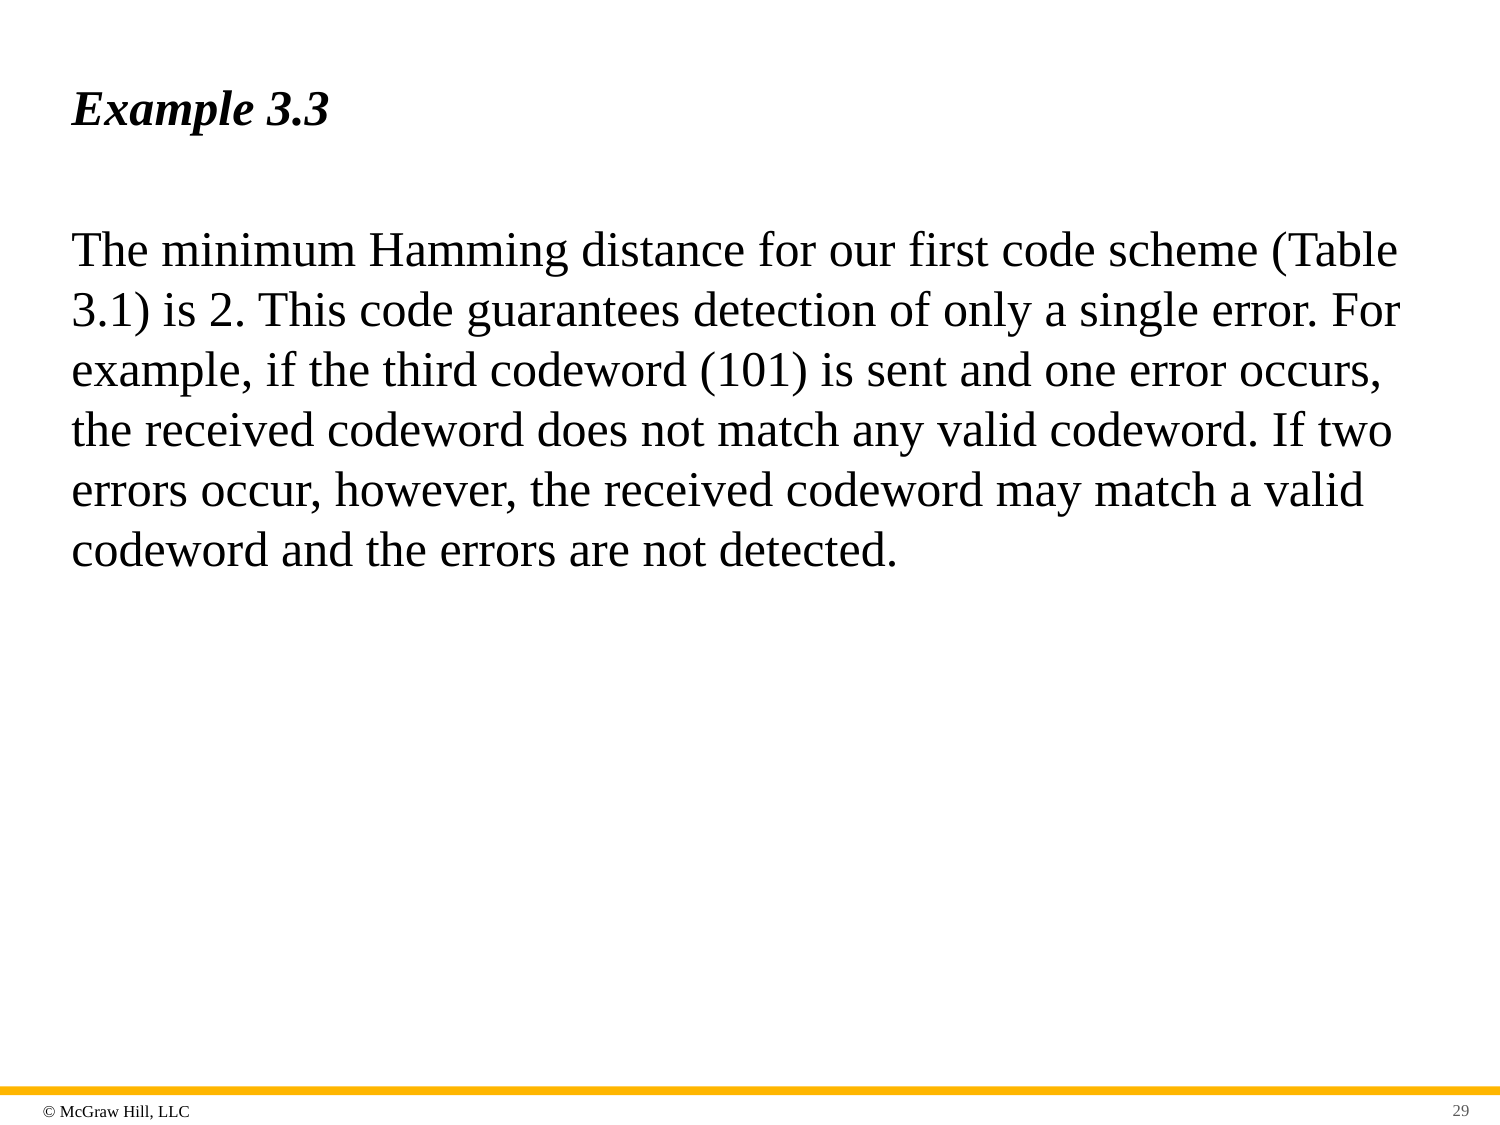

# Example 3.3
The minimum Hamming distance for our first code scheme (Table 3.1) is 2. This code guarantees detection of only a single error. For example, if the third codeword (101) is sent and one error occurs, the received codeword does not match any valid codeword. If two errors occur, however, the received codeword may match a valid codeword and the errors are not detected.
29